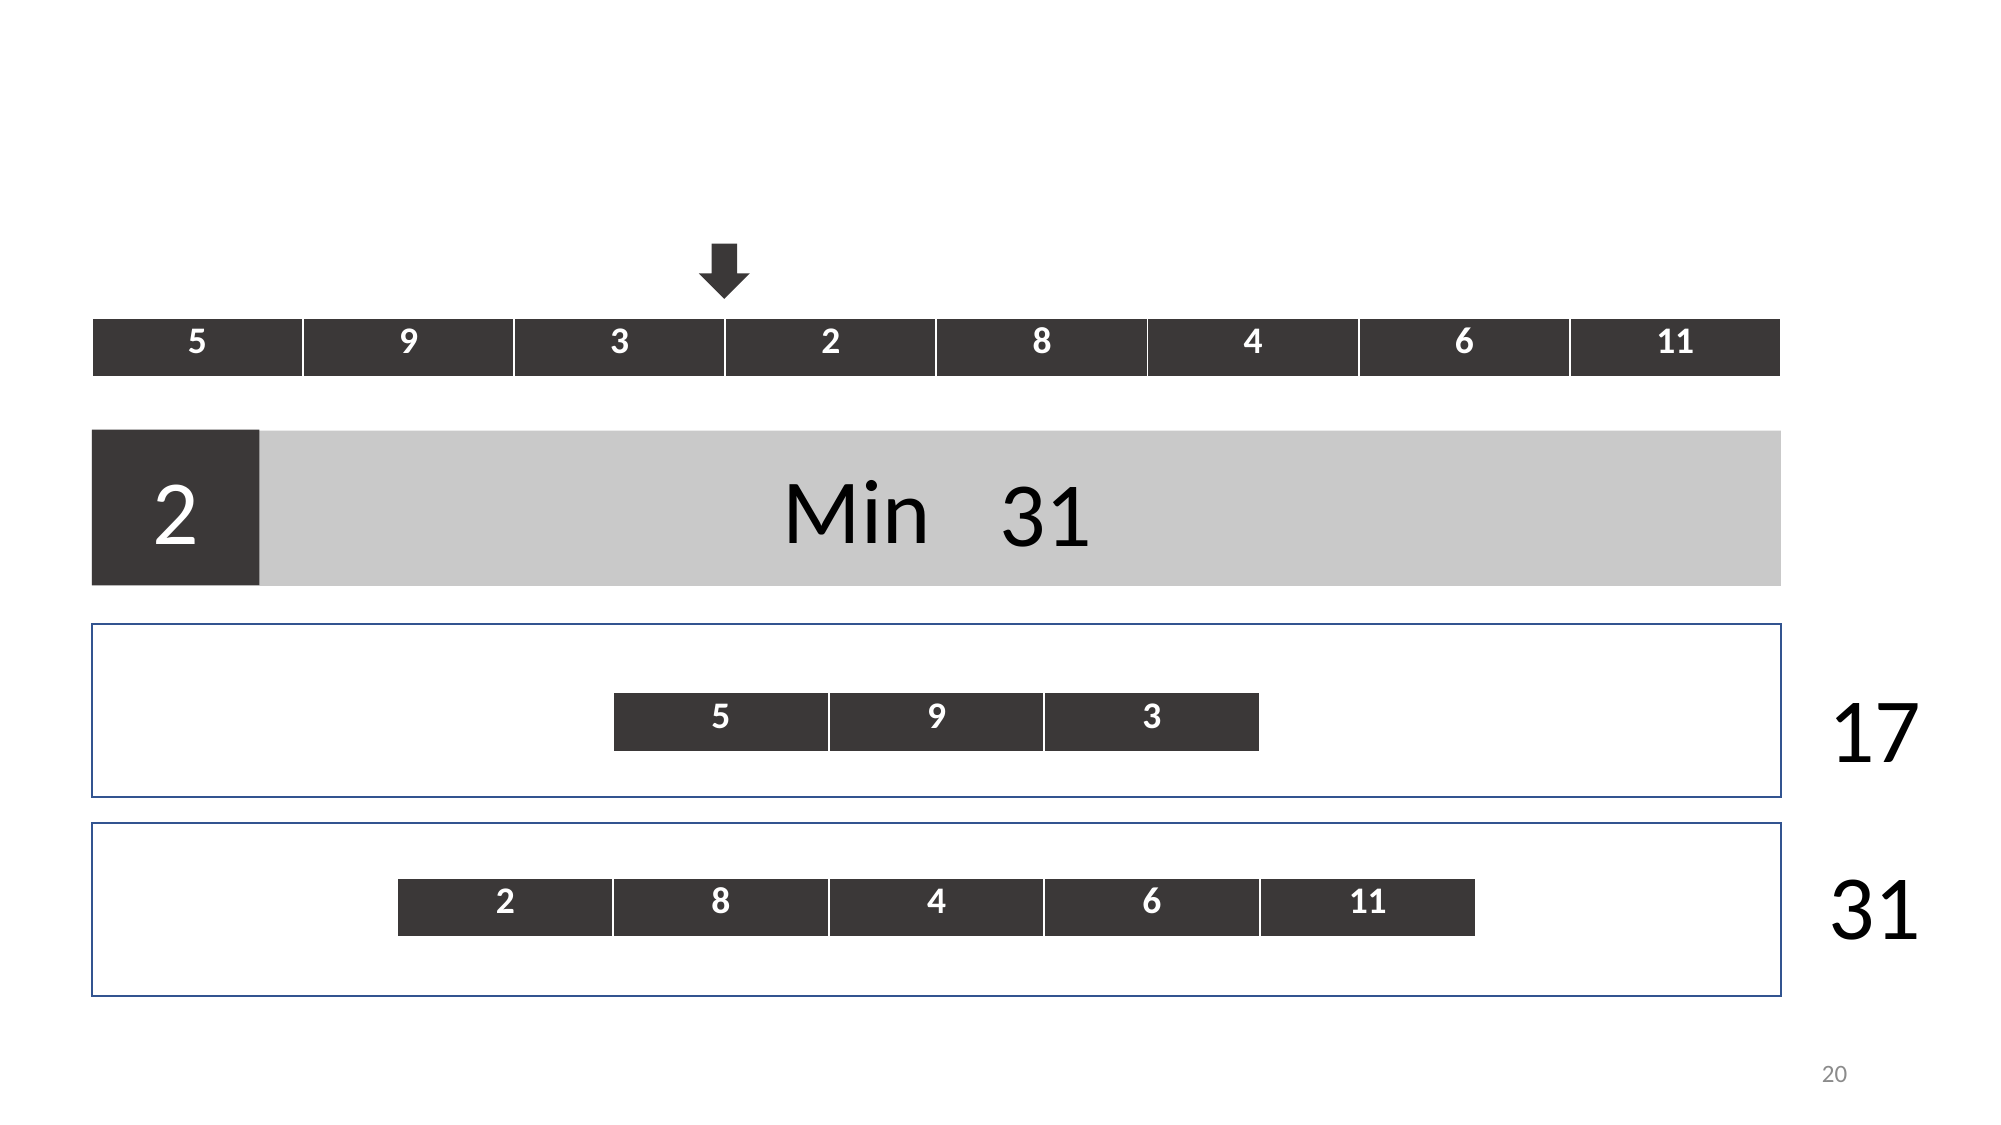

| 5 | 9 | 3 | 2 | 8 | 4 | 6 | 11 |
| --- | --- | --- | --- | --- | --- | --- | --- |

Min
2
31

17
| 5 | 9 | 3 |
| --- | --- | --- |

31
| 2 | 8 | 4 | 6 | 11 |
| --- | --- | --- | --- | --- |
20